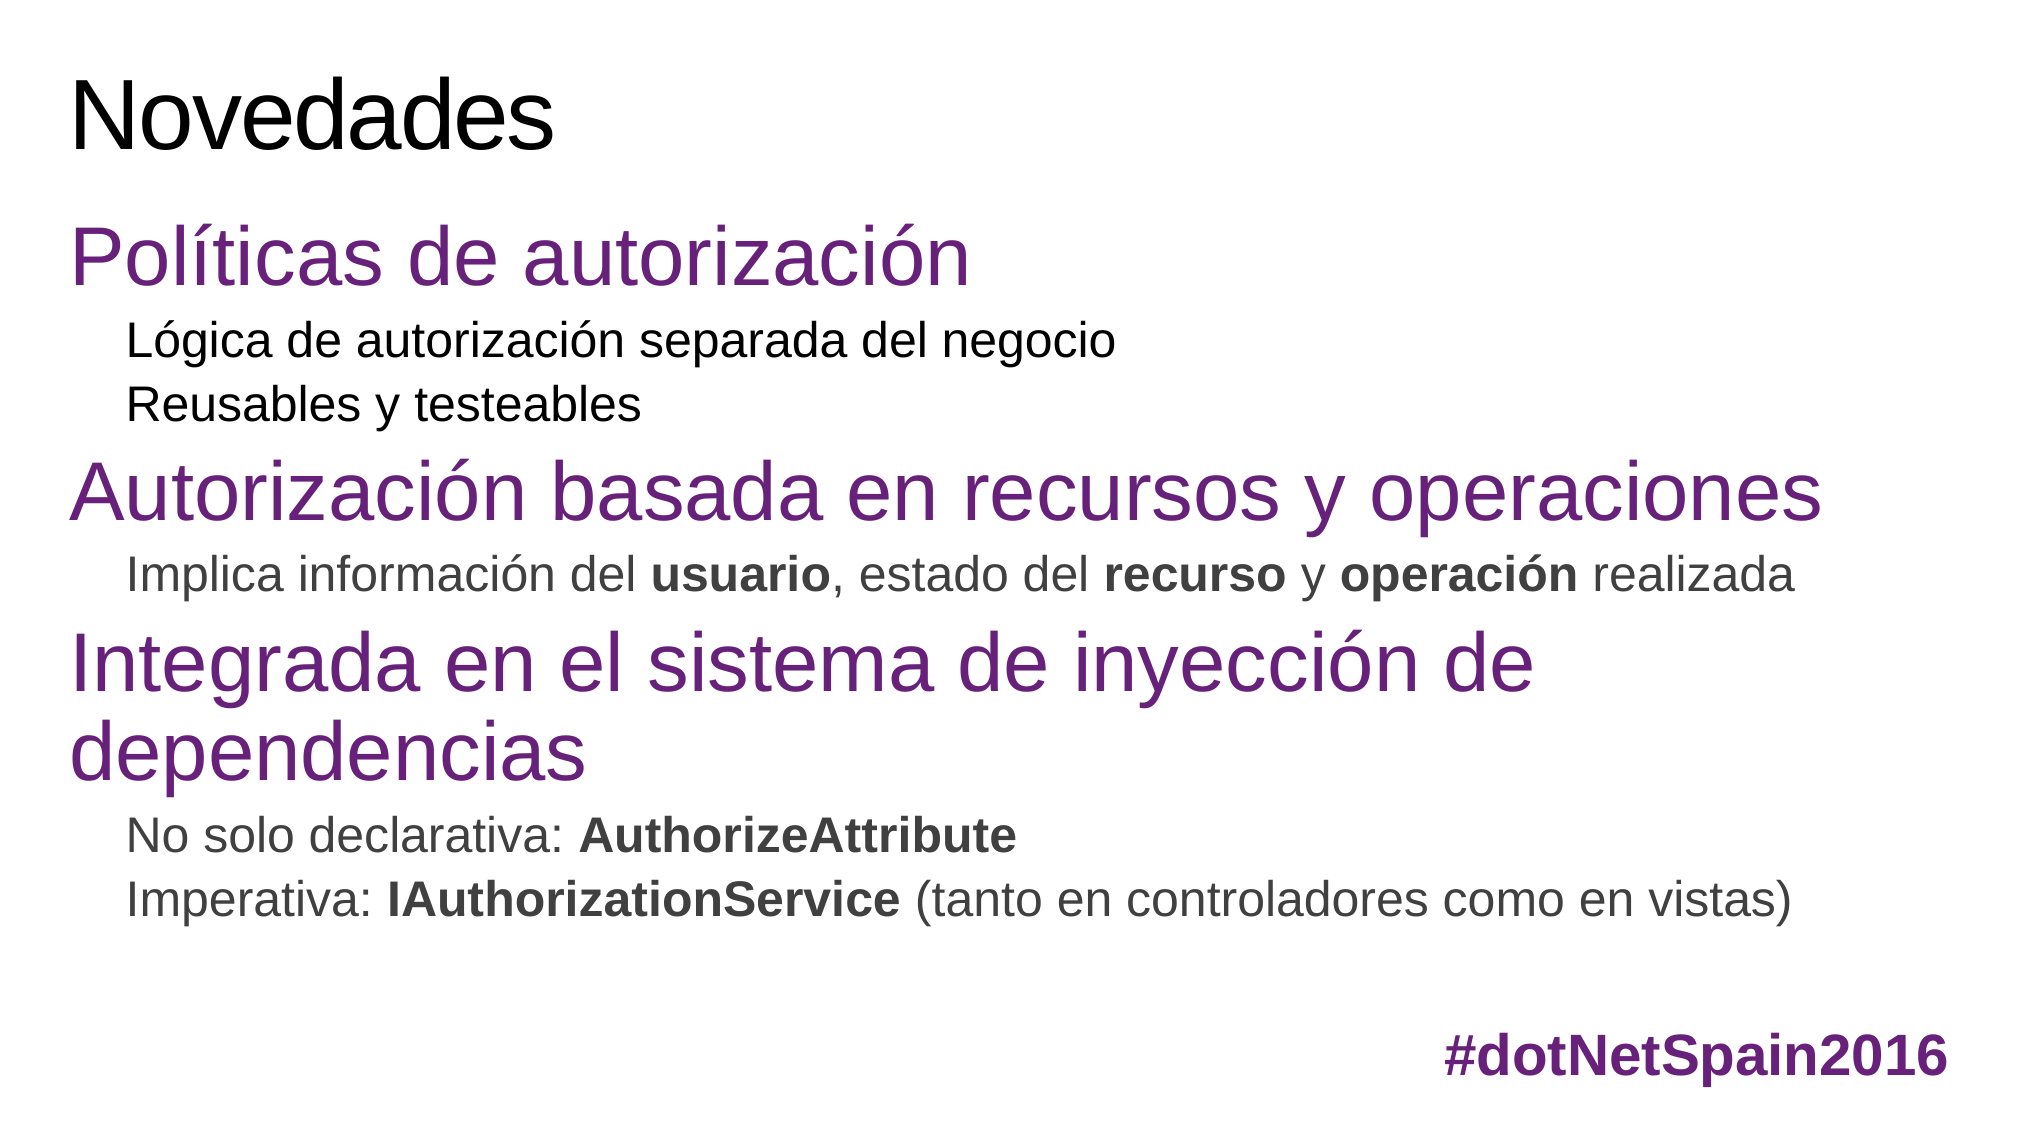

# Novedades
Políticas de autorización
Lógica de autorización separada del negocio
Reusables y testeables
Autorización basada en recursos y operaciones
Implica información del usuario, estado del recurso y operación realizada
Integrada en el sistema de inyección de dependencias
No solo declarativa: AuthorizeAttribute
Imperativa: IAuthorizationService (tanto en controladores como en vistas)